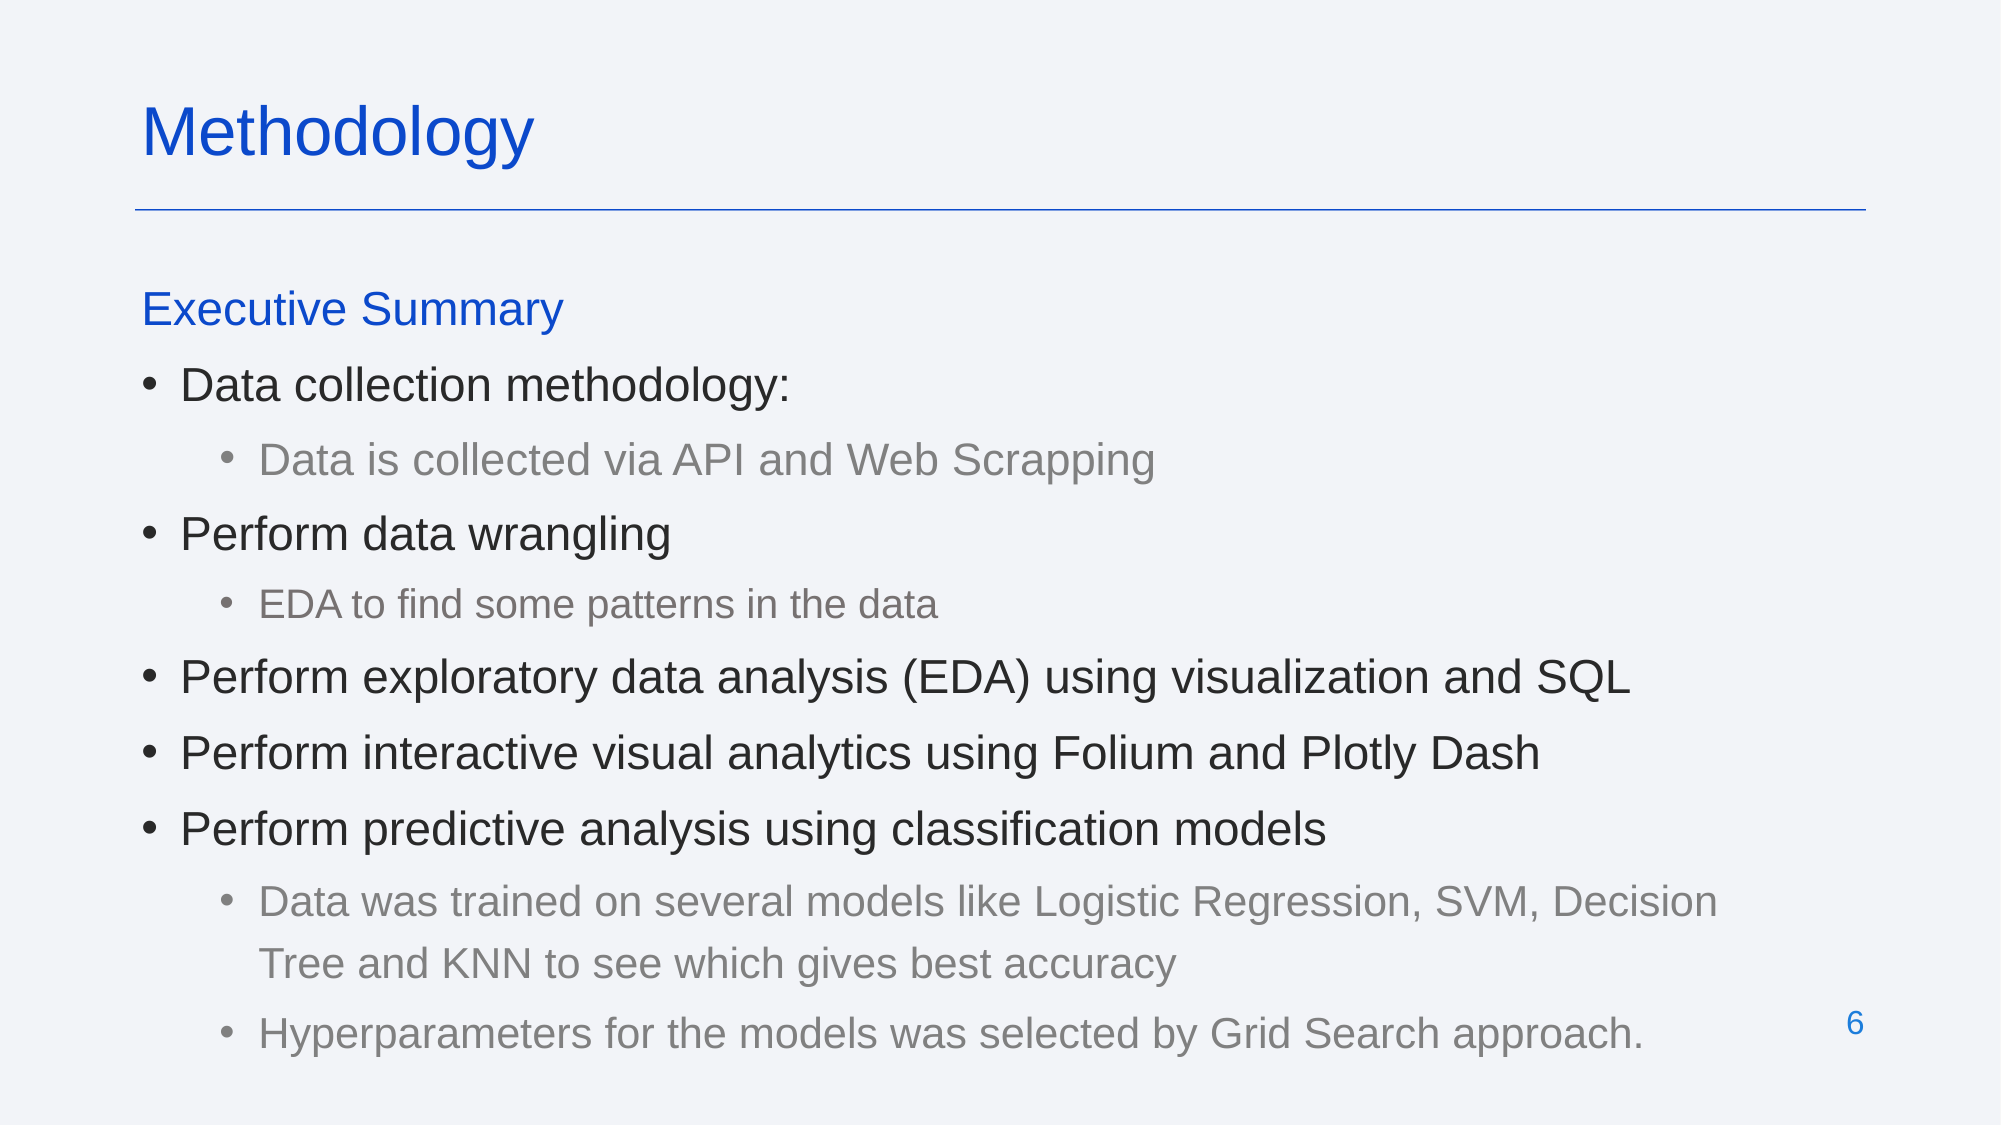

Methodology
Executive Summary
Data collection methodology:
Data is collected via API and Web Scrapping
Perform data wrangling
EDA to find some patterns in the data
Perform exploratory data analysis (EDA) using visualization and SQL
Perform interactive visual analytics using Folium and Plotly Dash
Perform predictive analysis using classification models
Data was trained on several models like Logistic Regression, SVM, Decision Tree and KNN to see which gives best accuracy
Hyperparameters for the models was selected by Grid Search approach.

6